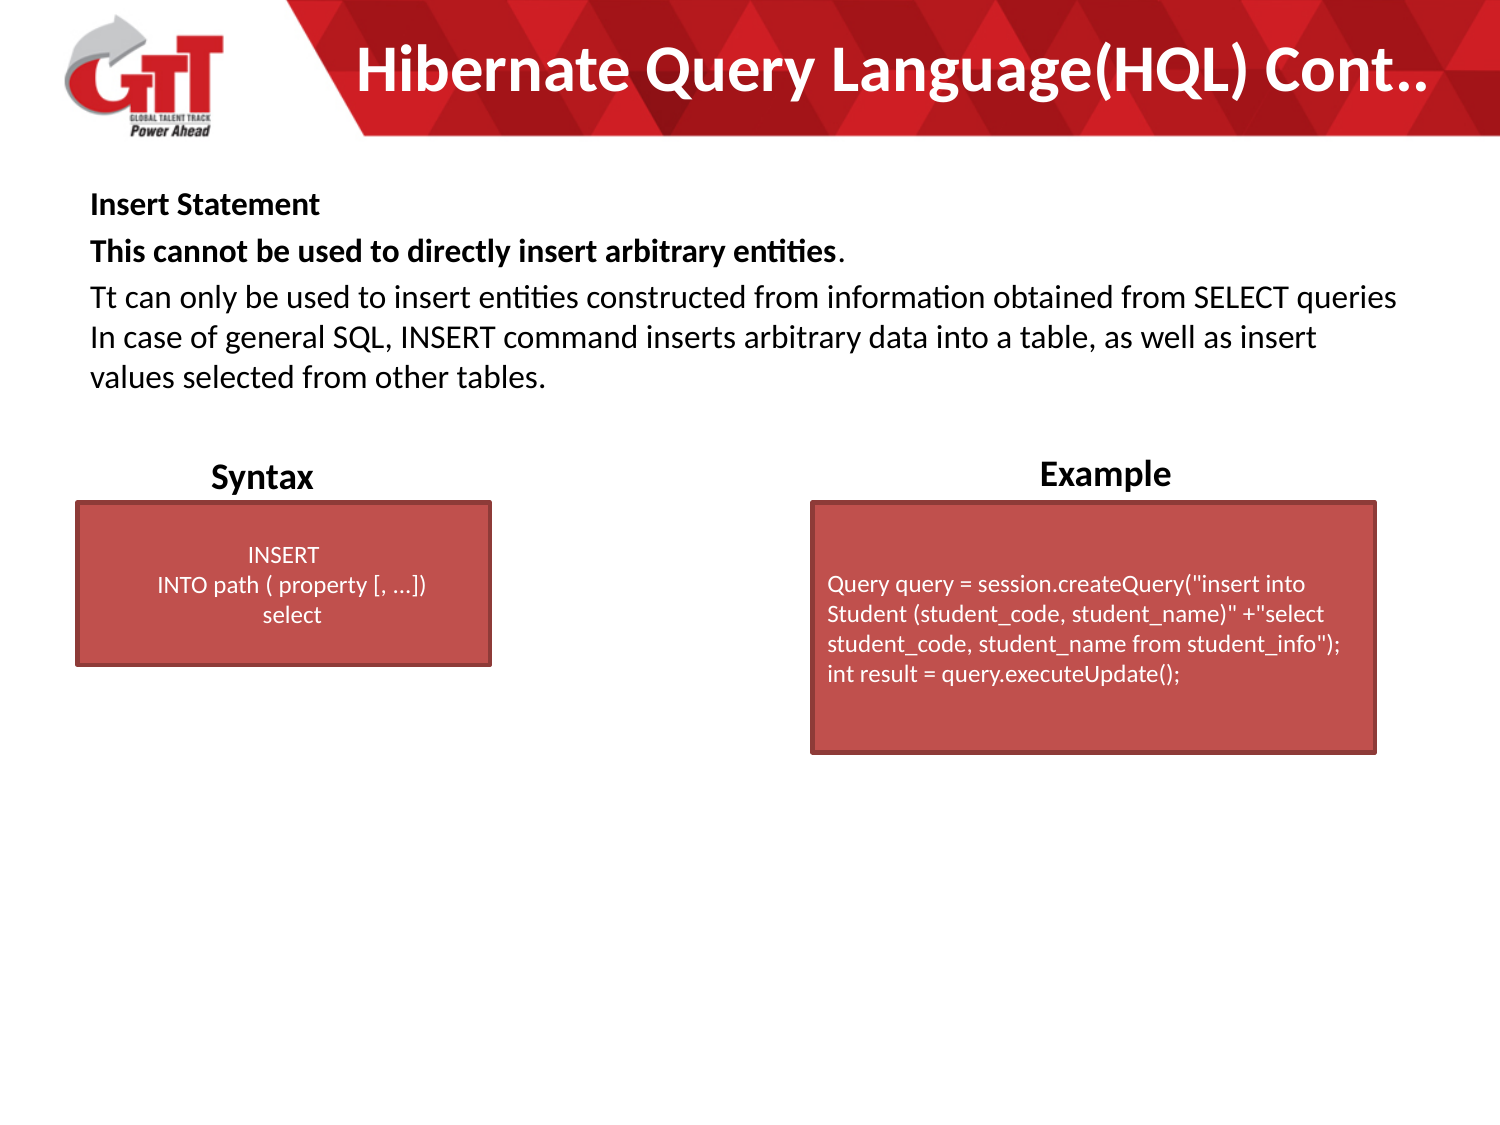

# Hibernate Query Language(HQL) Cont..
Insert Statement
This cannot be used to directly insert arbitrary entities.
Tt can only be used to insert entities constructed from information obtained from SELECT queries In case of general SQL, INSERT command inserts arbitrary data into a table, as well as insert values selected from other tables.
Example
Syntax
Query query = session.createQuery("insert into Student (student_code, student_name)" +"select student_code, student_name from student_info");
int result = query.executeUpdate();
INSERT
   INTO path ( property [, ...])
   select